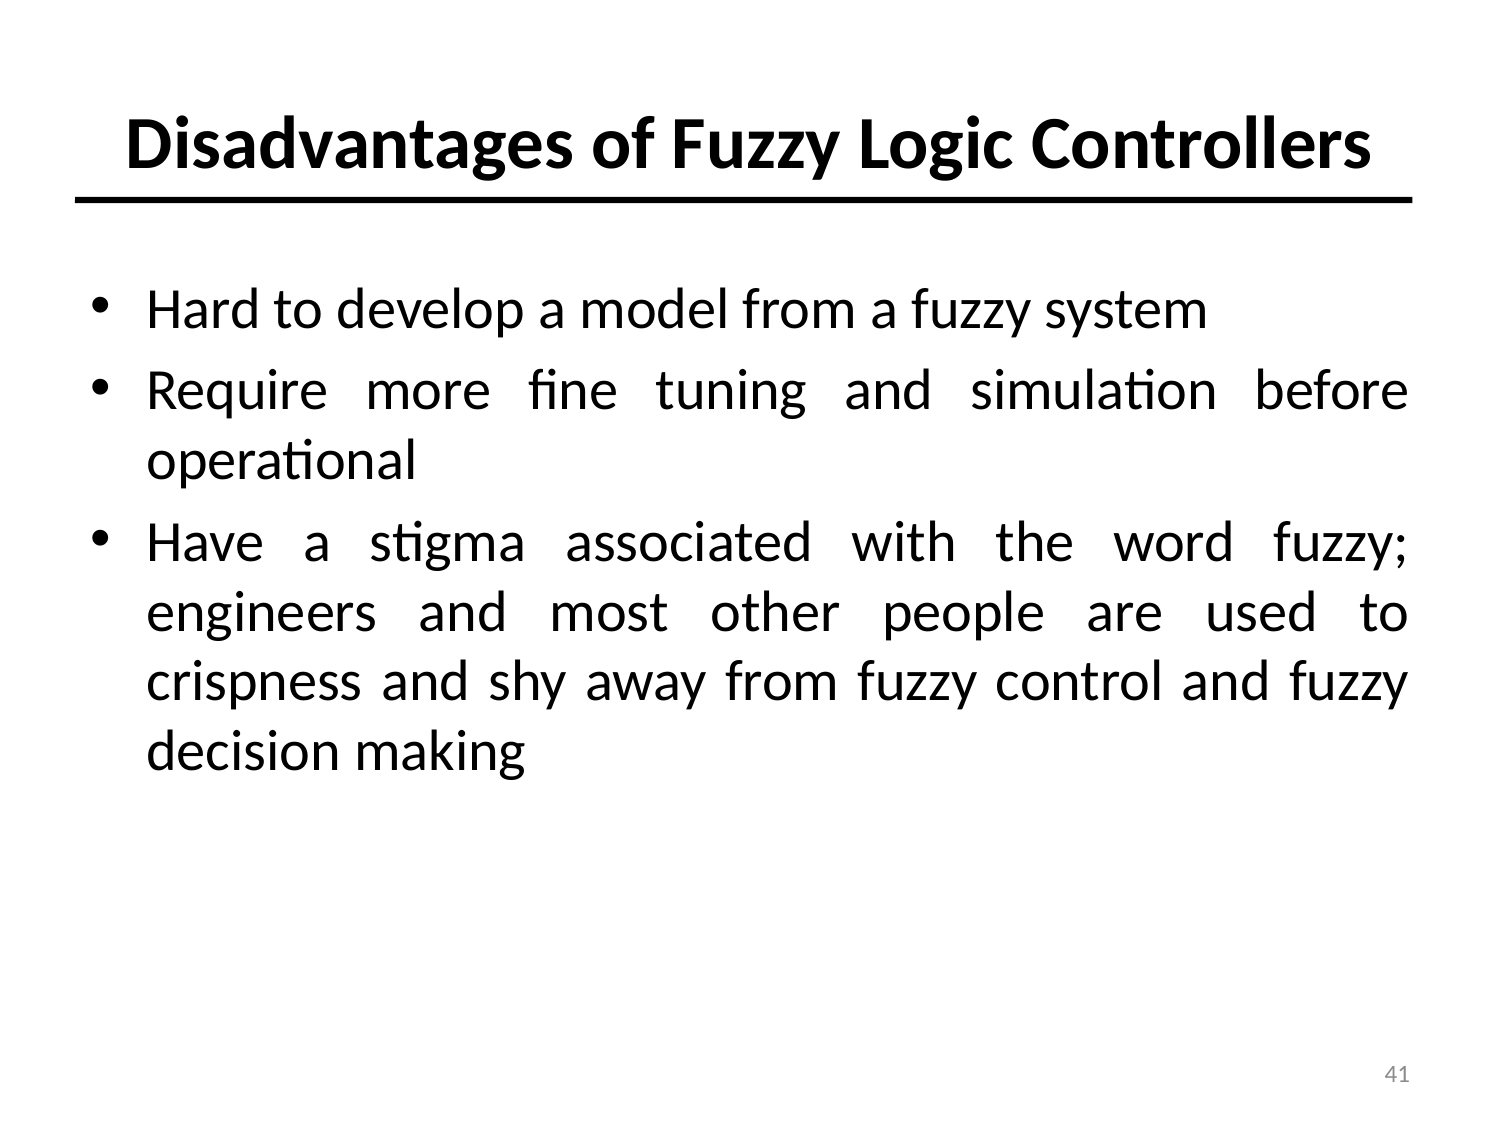

# Disadvantages of Fuzzy Logic Controllers

Hard to develop a model from a fuzzy system
Require more fine tuning and simulation before operational
Have a stigma associated with the word fuzzy; engineers and most other people are used to crispness and shy away from fuzzy control and fuzzy decision making
41